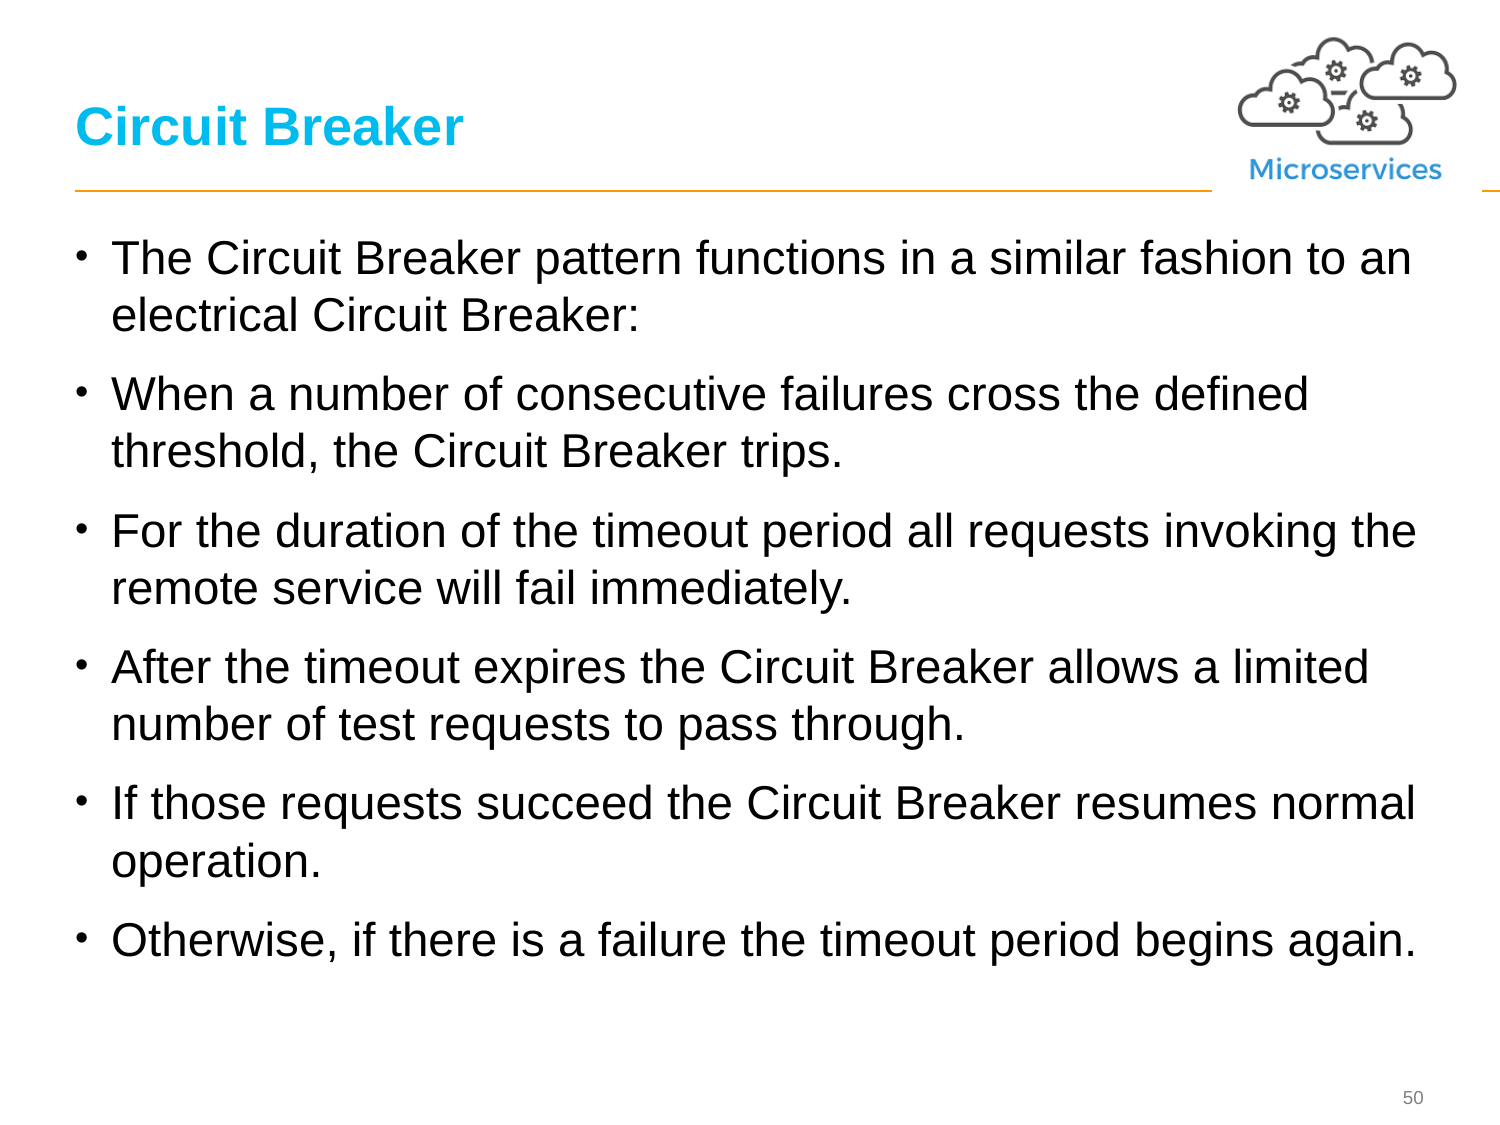

# Circuit Breaker
The Circuit Breaker pattern functions in a similar fashion to an electrical Circuit Breaker:
When a number of consecutive failures cross the defined threshold, the Circuit Breaker trips.
For the duration of the timeout period all requests invoking the remote service will fail immediately.
After the timeout expires the Circuit Breaker allows a limited number of test requests to pass through.
If those requests succeed the Circuit Breaker resumes normal operation.
Otherwise, if there is a failure the timeout period begins again.